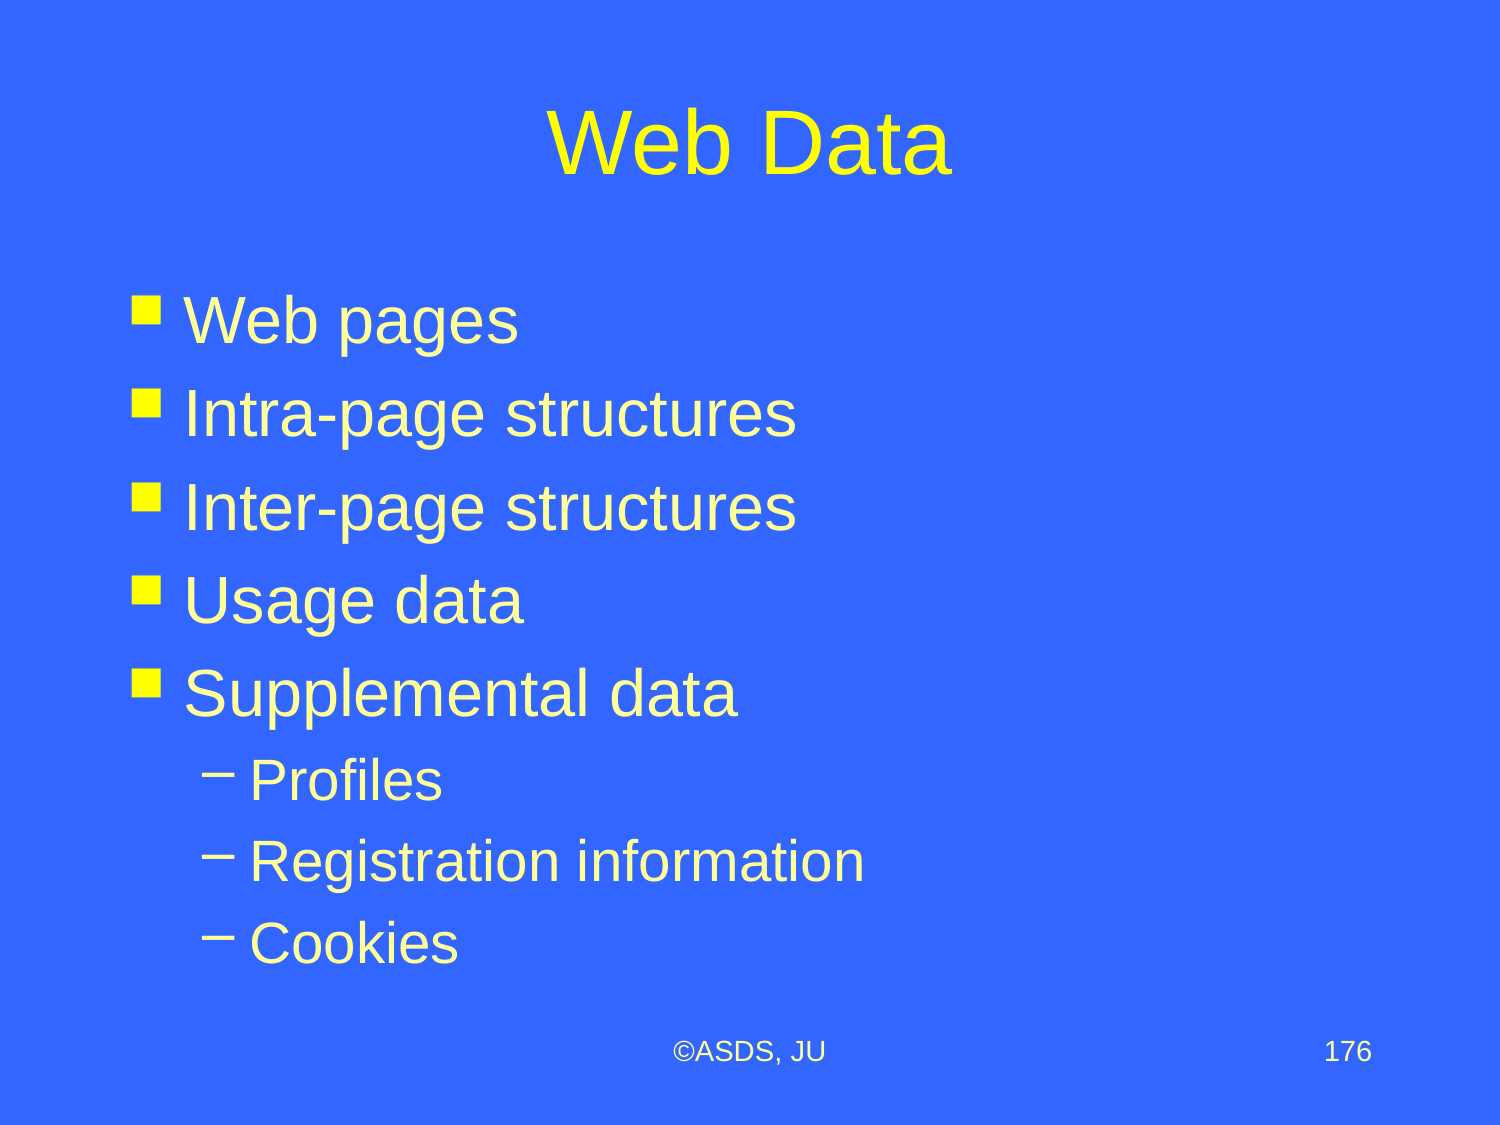

# Web Data
Web pages
Intra-page structures
Inter-page structures
Usage data
Supplemental data
Profiles
Registration information
Cookies
©ASDS, JU
176